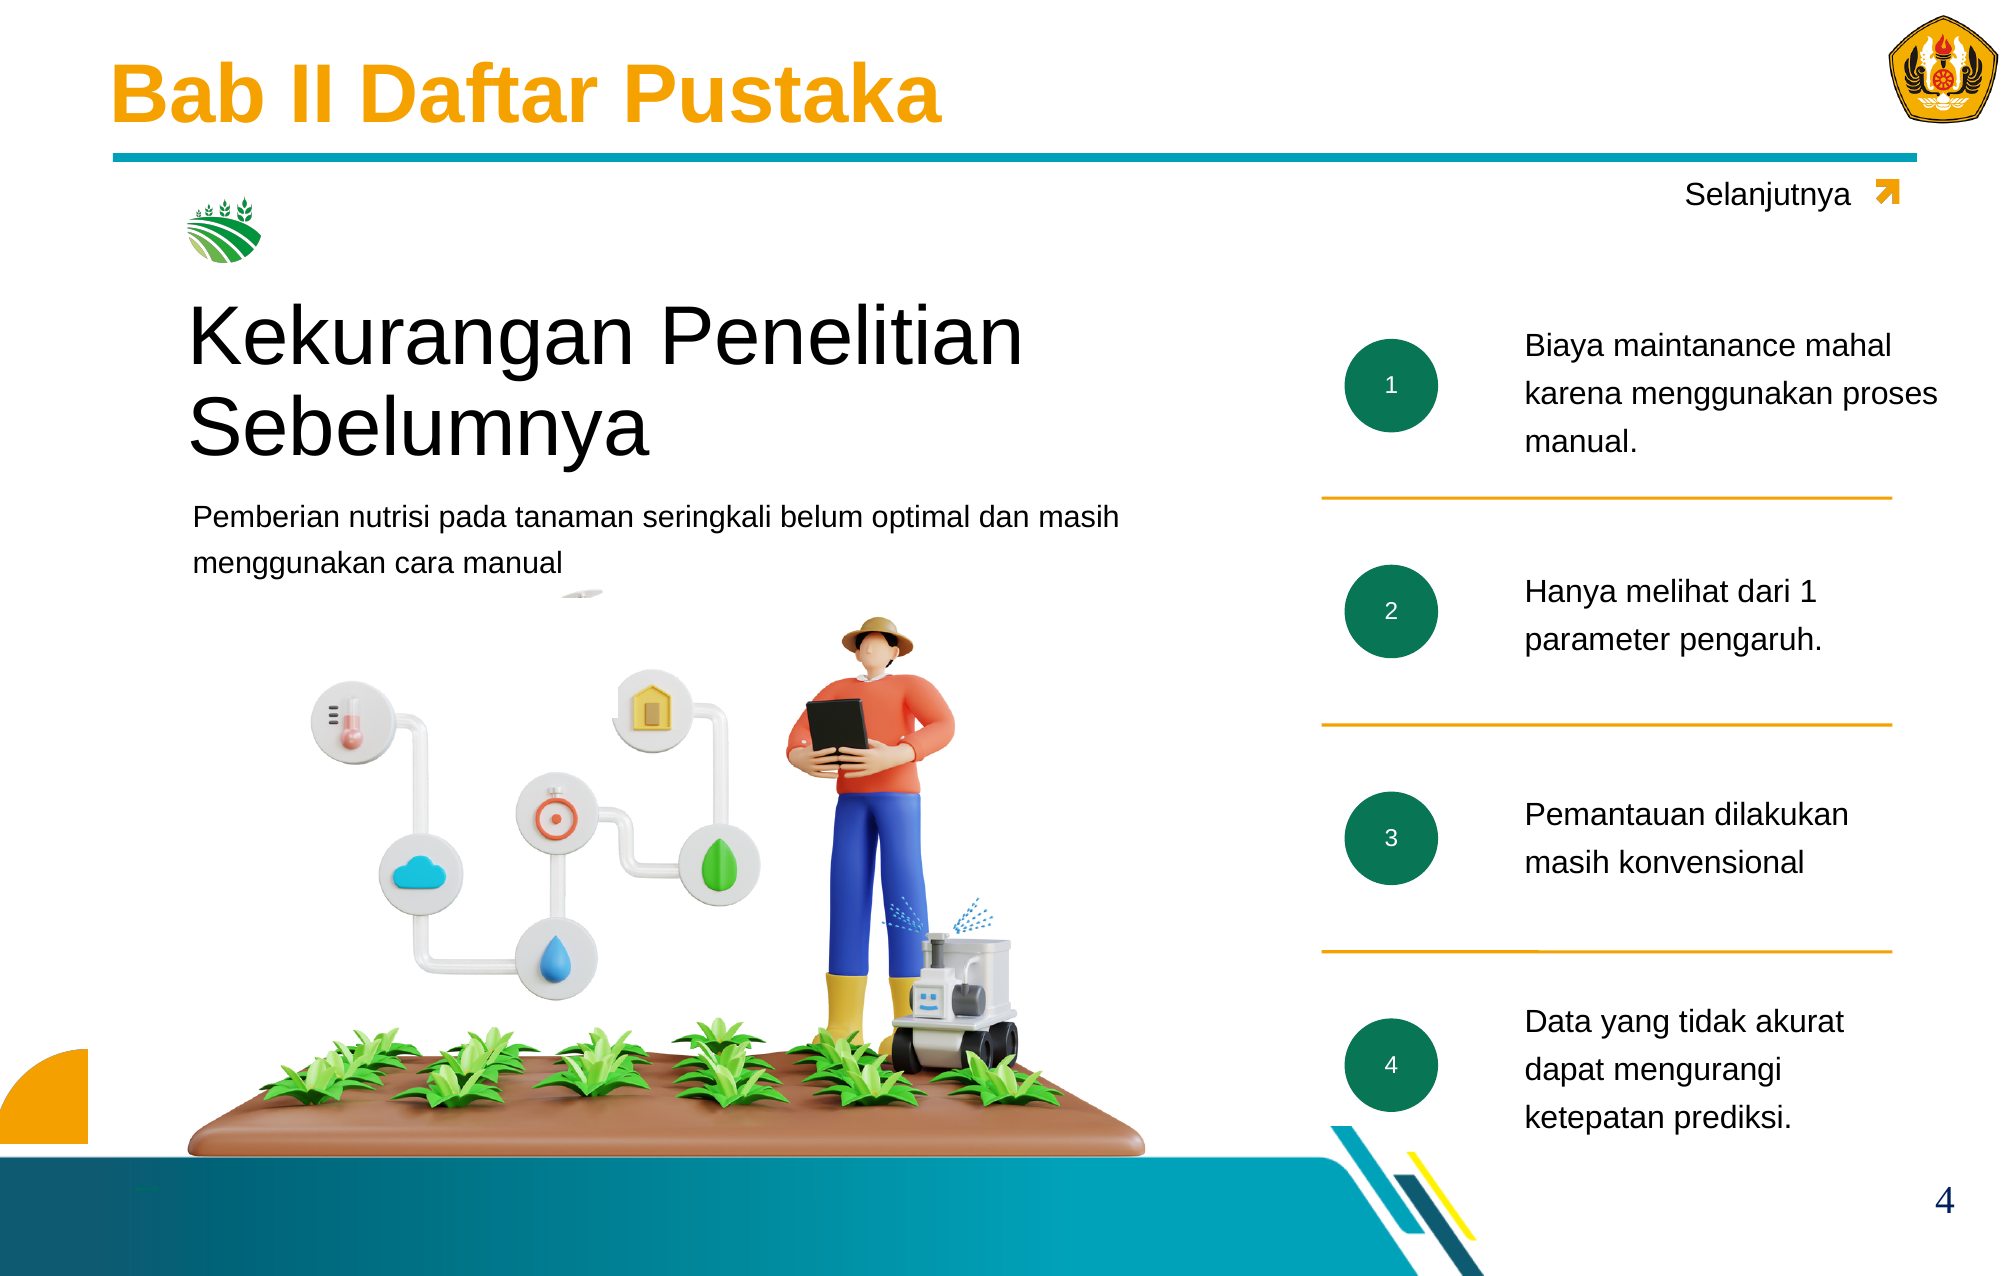

# Bab II Daftar Pustaka

Selanjutnya

Kekurangan Penelitian
Sebelumnya
Biaya maintanance mahal karena menggunakan proses manual.

1
Pemberian nutrisi pada tanaman seringkali belum optimal dan masih menggunakan cara manual

Hanya melihat dari 1 parameter pengaruh.

2

Pemantauan dilakukan masih konvensional

3

Data yang tidak akurat dapat mengurangi ketepatan prediksi.

4

5